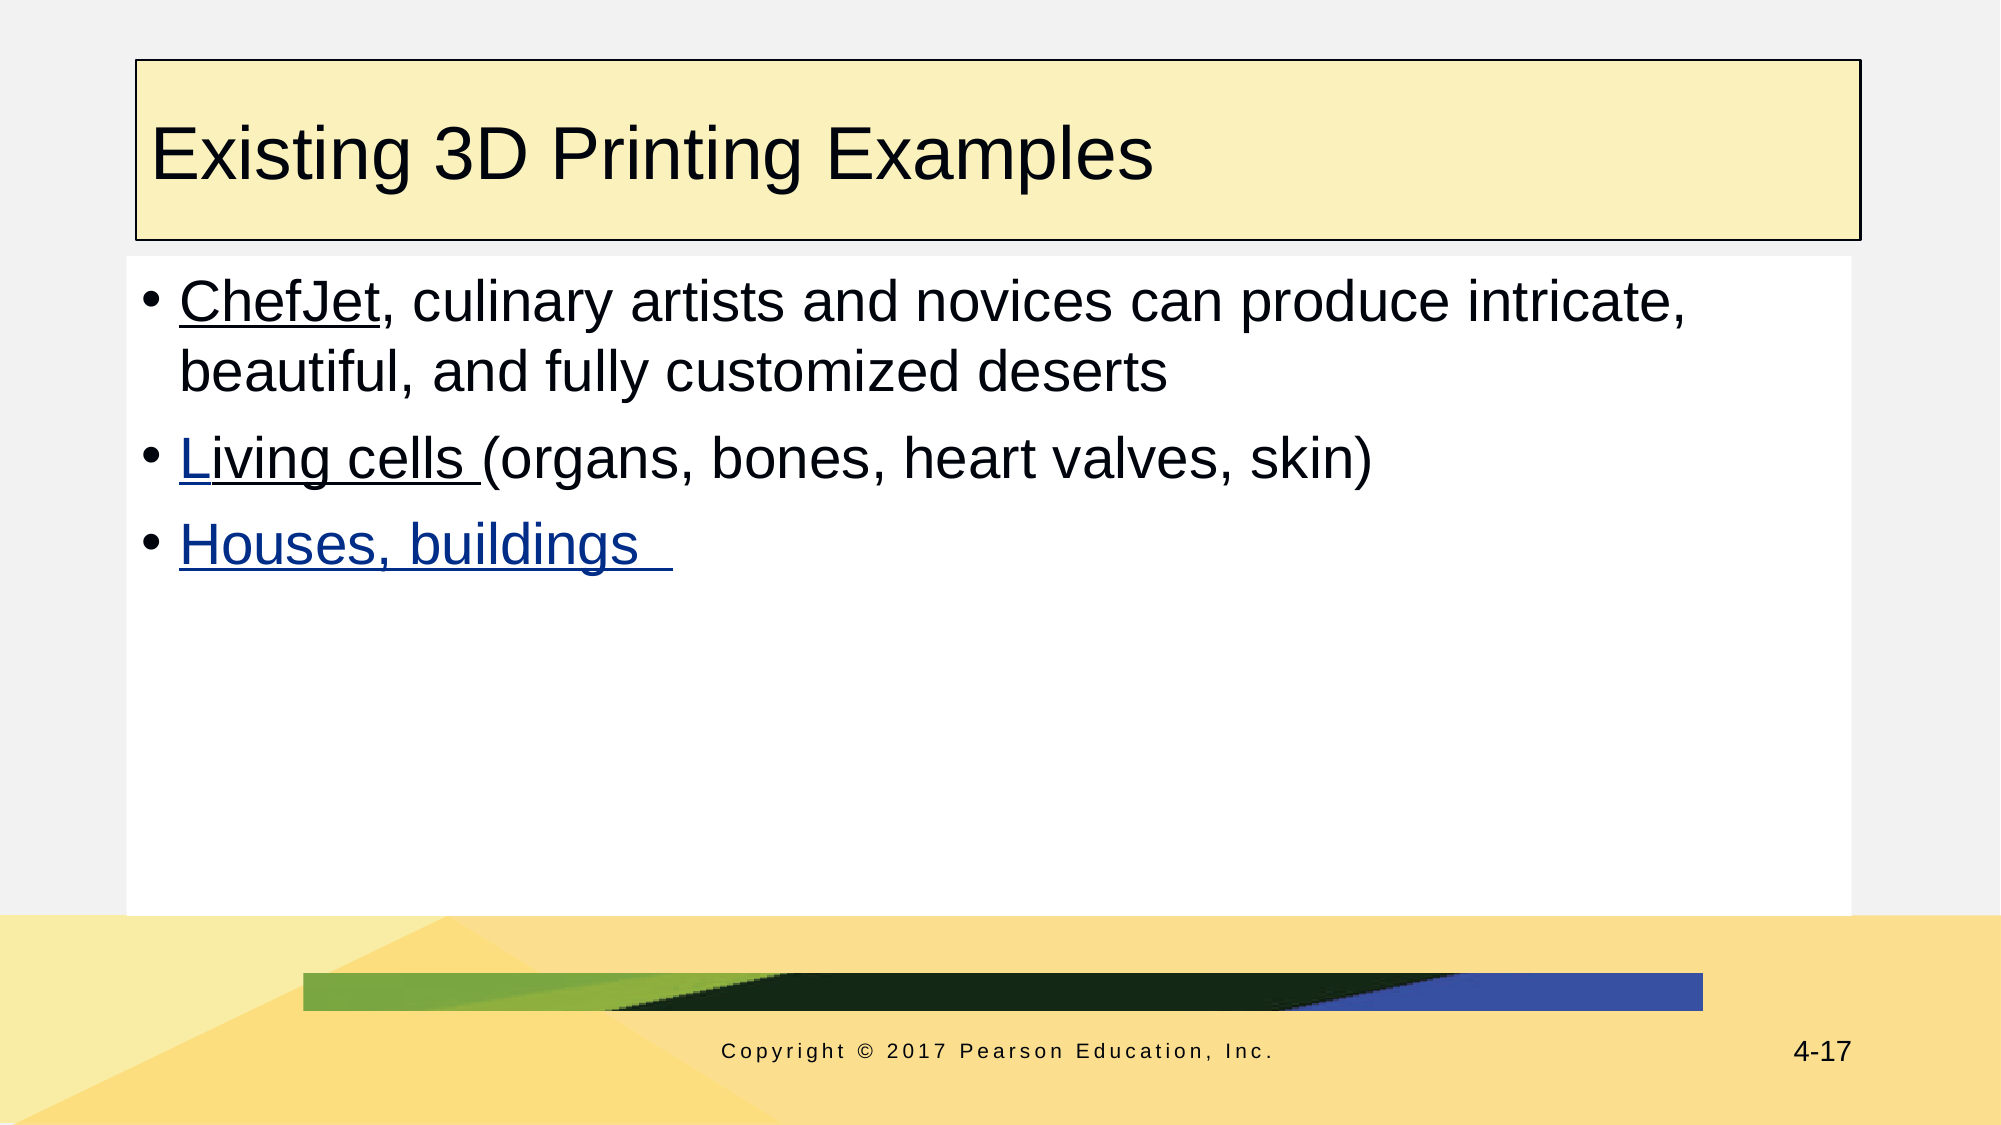

# Existing 3D Printing Examples
ChefJet, culinary artists and novices can produce intricate, beautiful, and fully customized deserts
Living cells (organs, bones, heart valves, skin)
Houses, buildings

Copyright © 2017 Pearson Education, Inc.